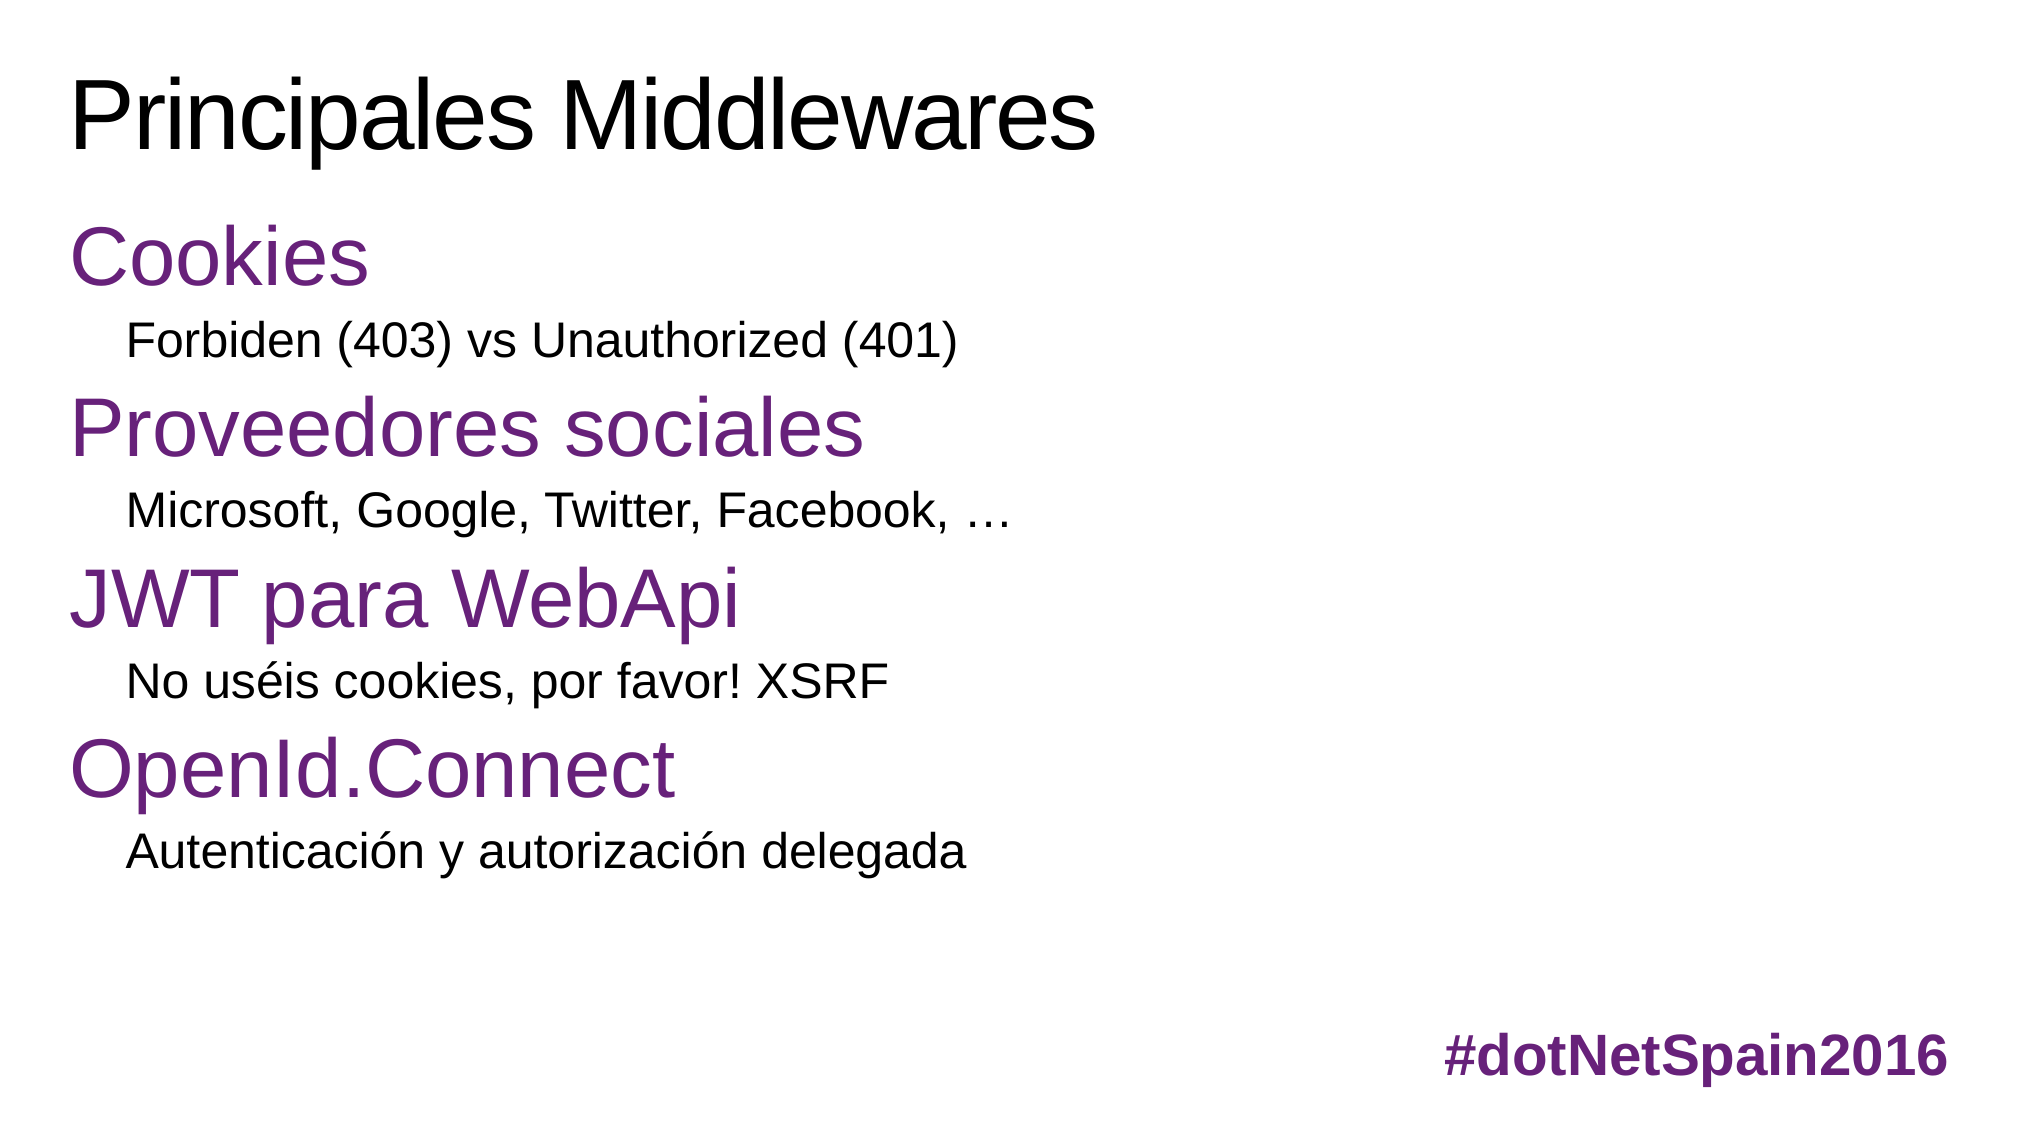

# Principales Middlewares
Cookies
Forbiden (403) vs Unauthorized (401)
Proveedores sociales
Microsoft, Google, Twitter, Facebook, …
JWT para WebApi
No uséis cookies, por favor! XSRF
OpenId.Connect
Autenticación y autorización delegada